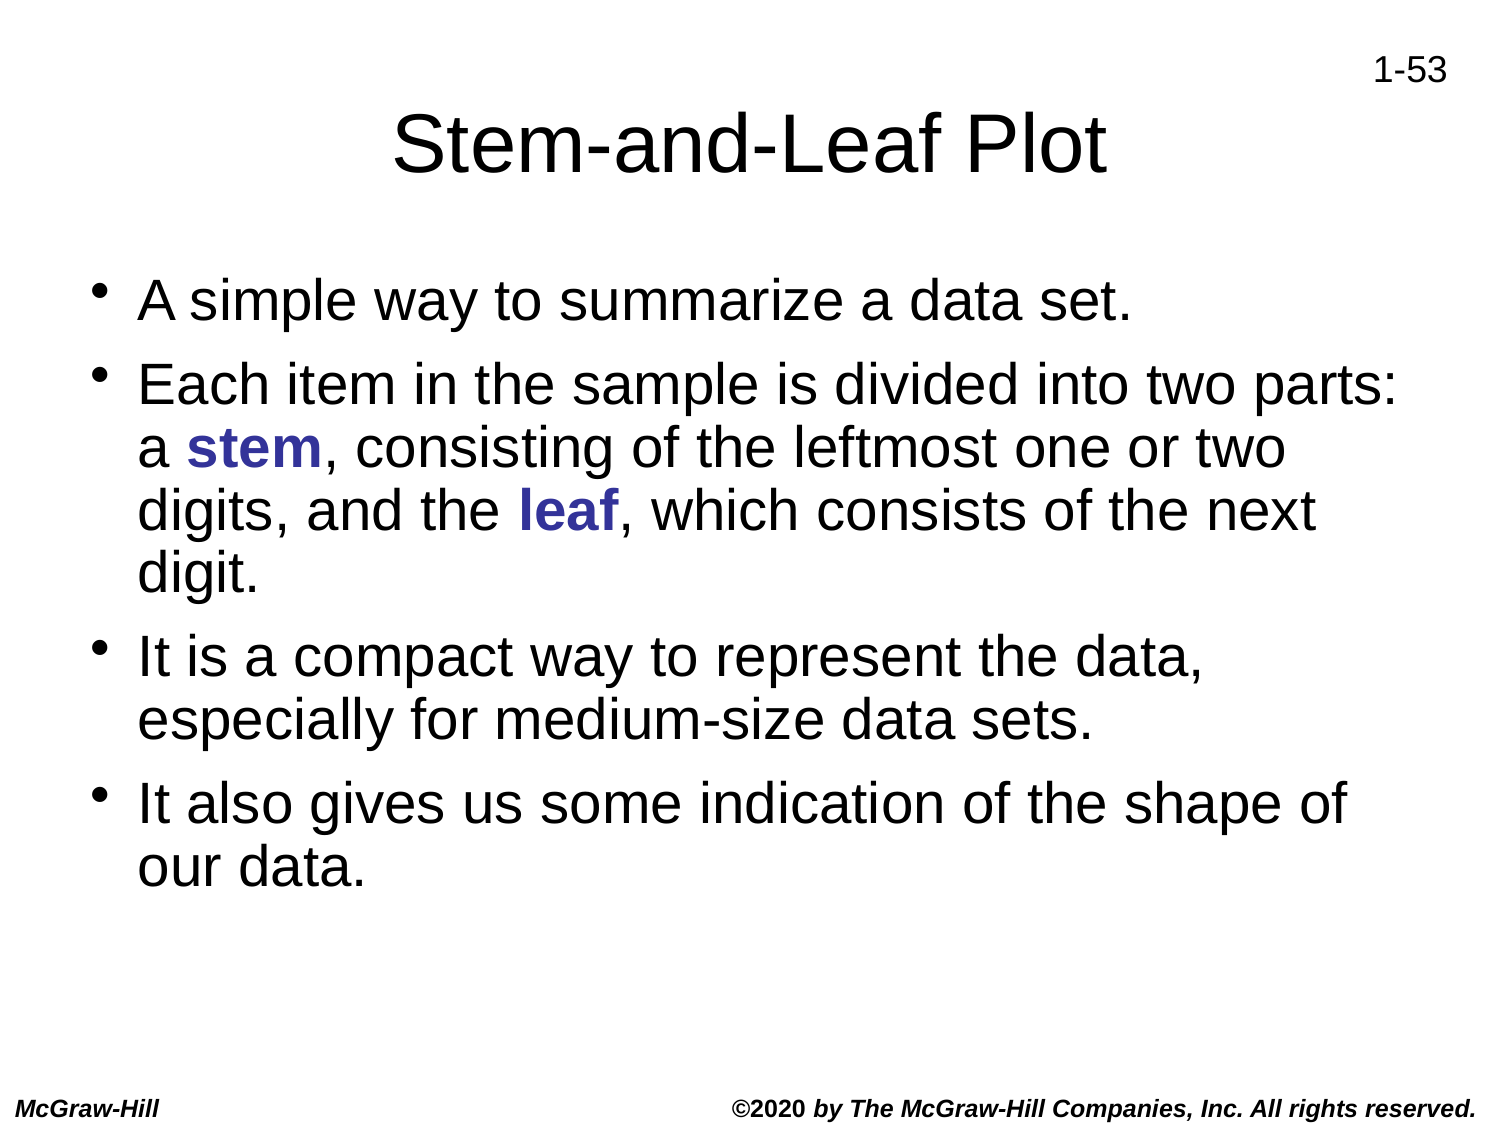

# Stem-and-Leaf Plot
A simple way to summarize a data set.
Each item in the sample is divided into two parts: a stem, consisting of the leftmost one or two digits, and the leaf, which consists of the next digit.
It is a compact way to represent the data, especially for medium-size data sets.
It also gives us some indication of the shape of our data.